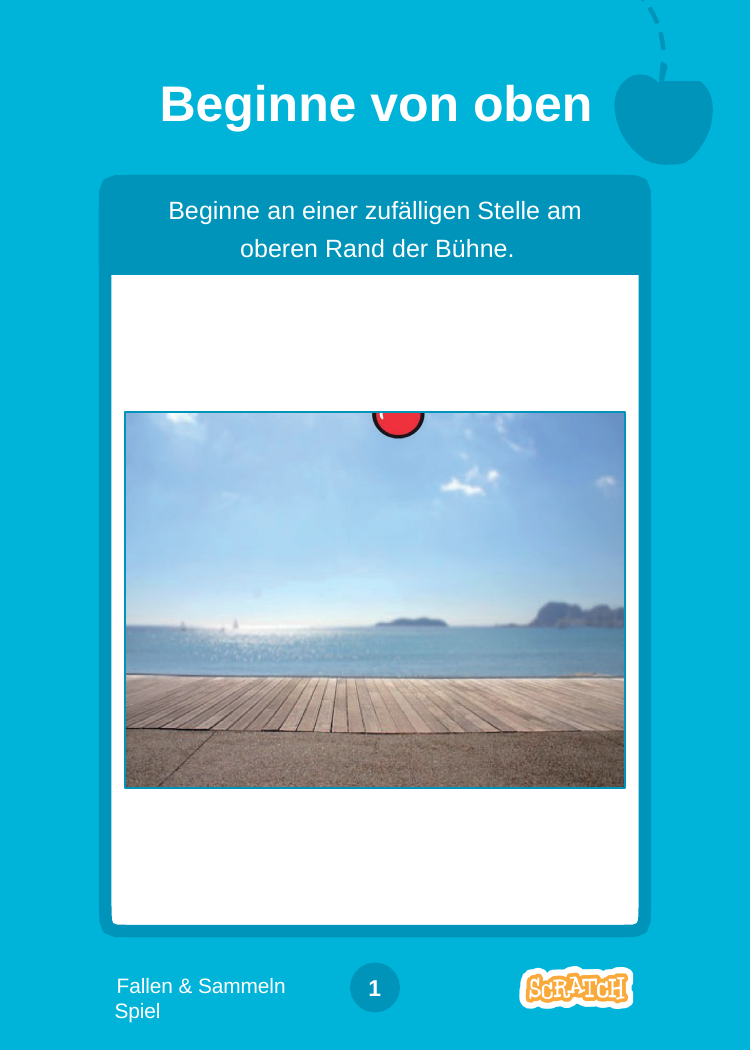

# Beginne von oben

Beginne an einer zufälligen Stelle am oberen Rand der Bühne.

Fallen & Sammeln Spiel
1